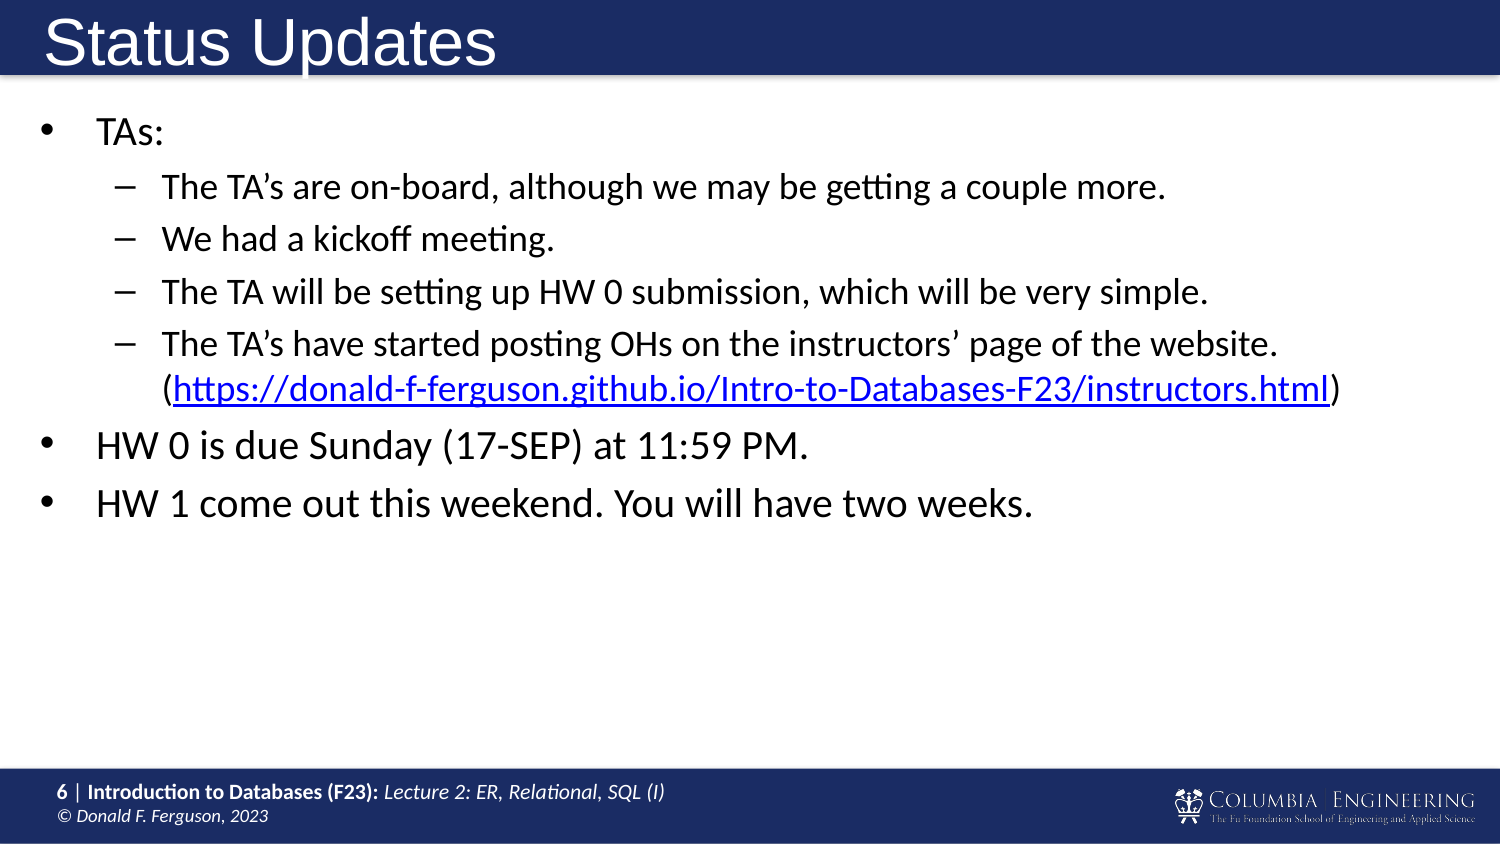

# Status Updates
TAs:
The TA’s are on-board, although we may be getting a couple more.
We had a kickoff meeting.
The TA will be setting up HW 0 submission, which will be very simple.
The TA’s have started posting OHs on the instructors’ page of the website.
(https://donald-f-ferguson.github.io/Intro-to-Databases-F23/instructors.html)
HW 0 is due Sunday (17-SEP) at 11:59 PM.
HW 1 come out this weekend. You will have two weeks.